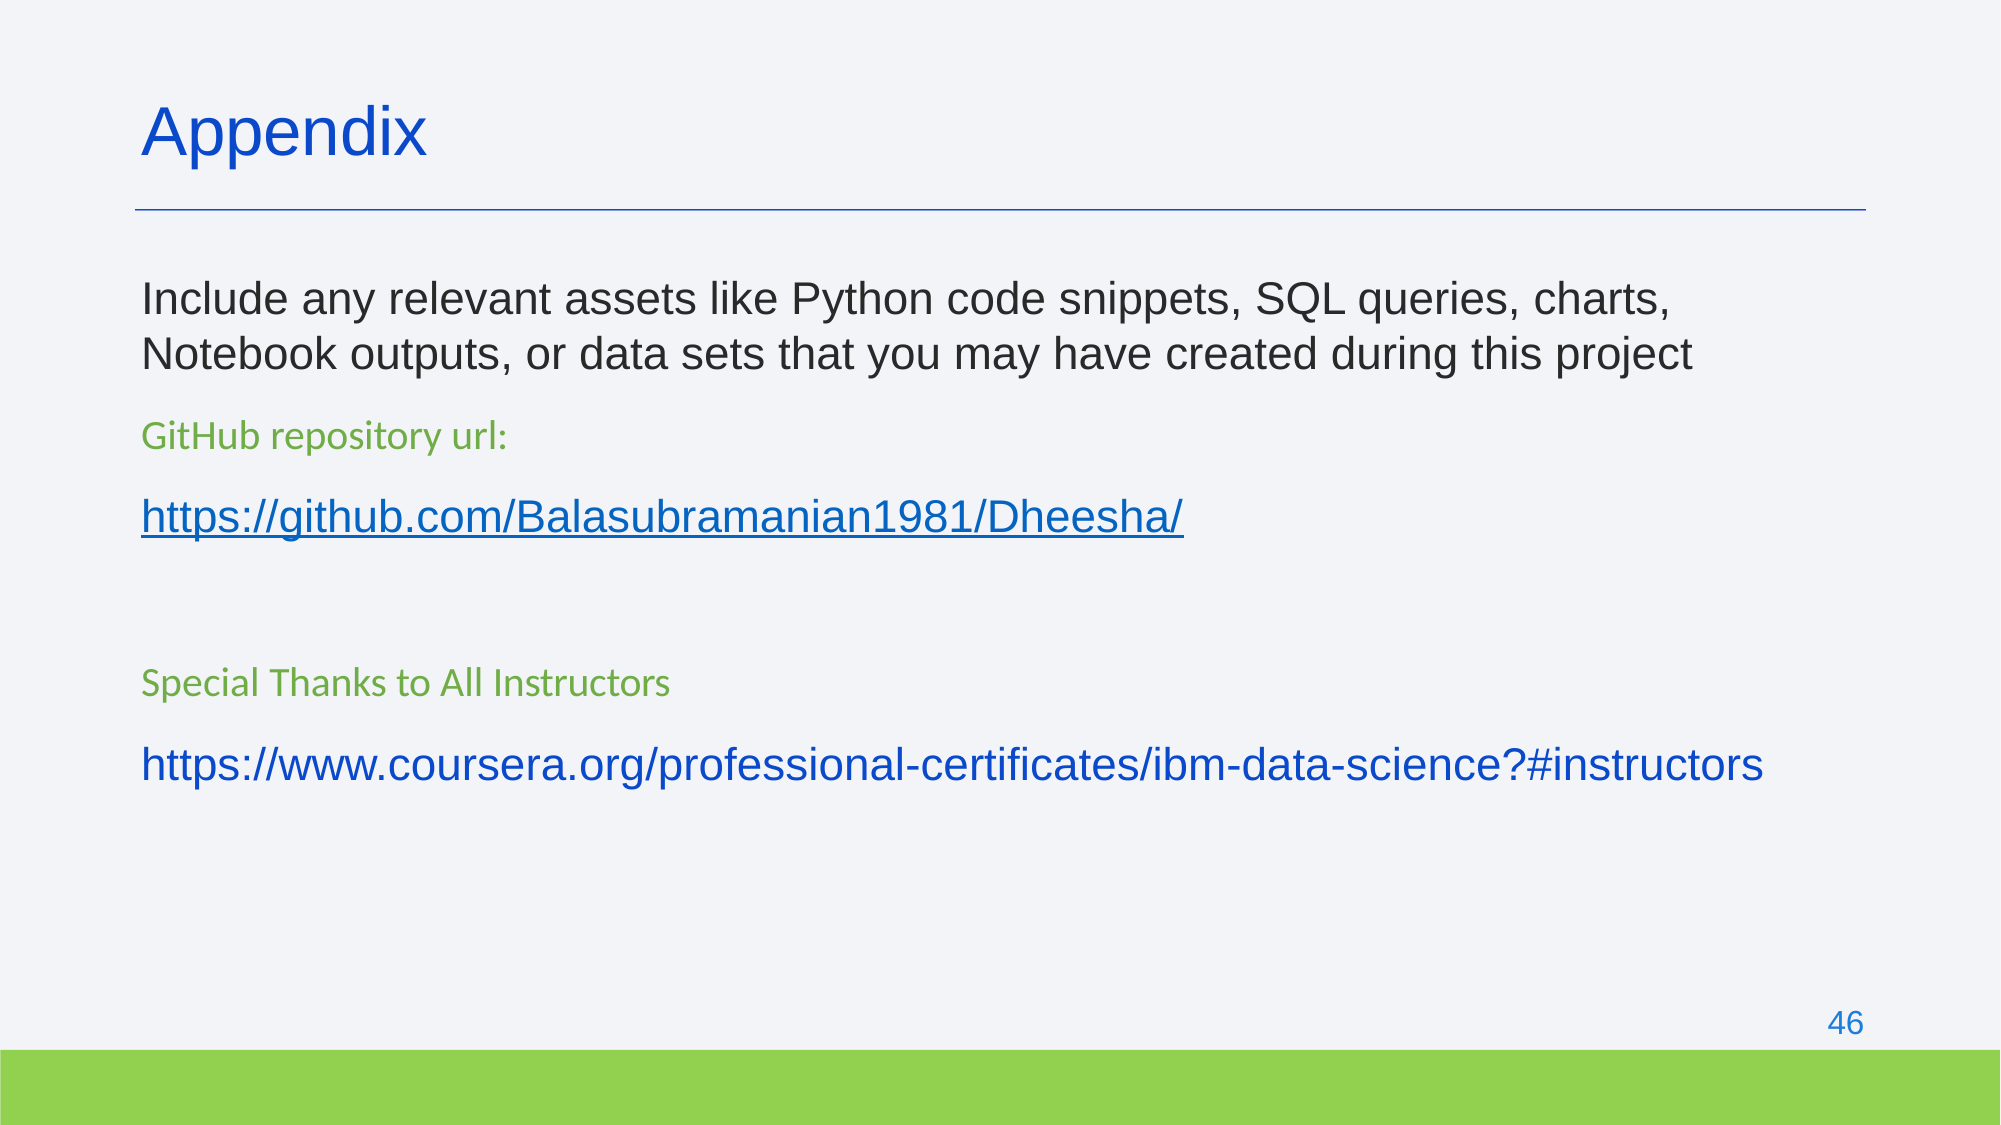

Appendix
Include any relevant assets like Python code snippets, SQL queries, charts, Notebook outputs, or data sets that you may have created during this project
GitHub repository url:
https://github.com/Balasubramanian1981/Dheesha/

Special Thanks to All Instructors
https://www.coursera.org/professional-certificates/ibm-data-science?#instructors
46